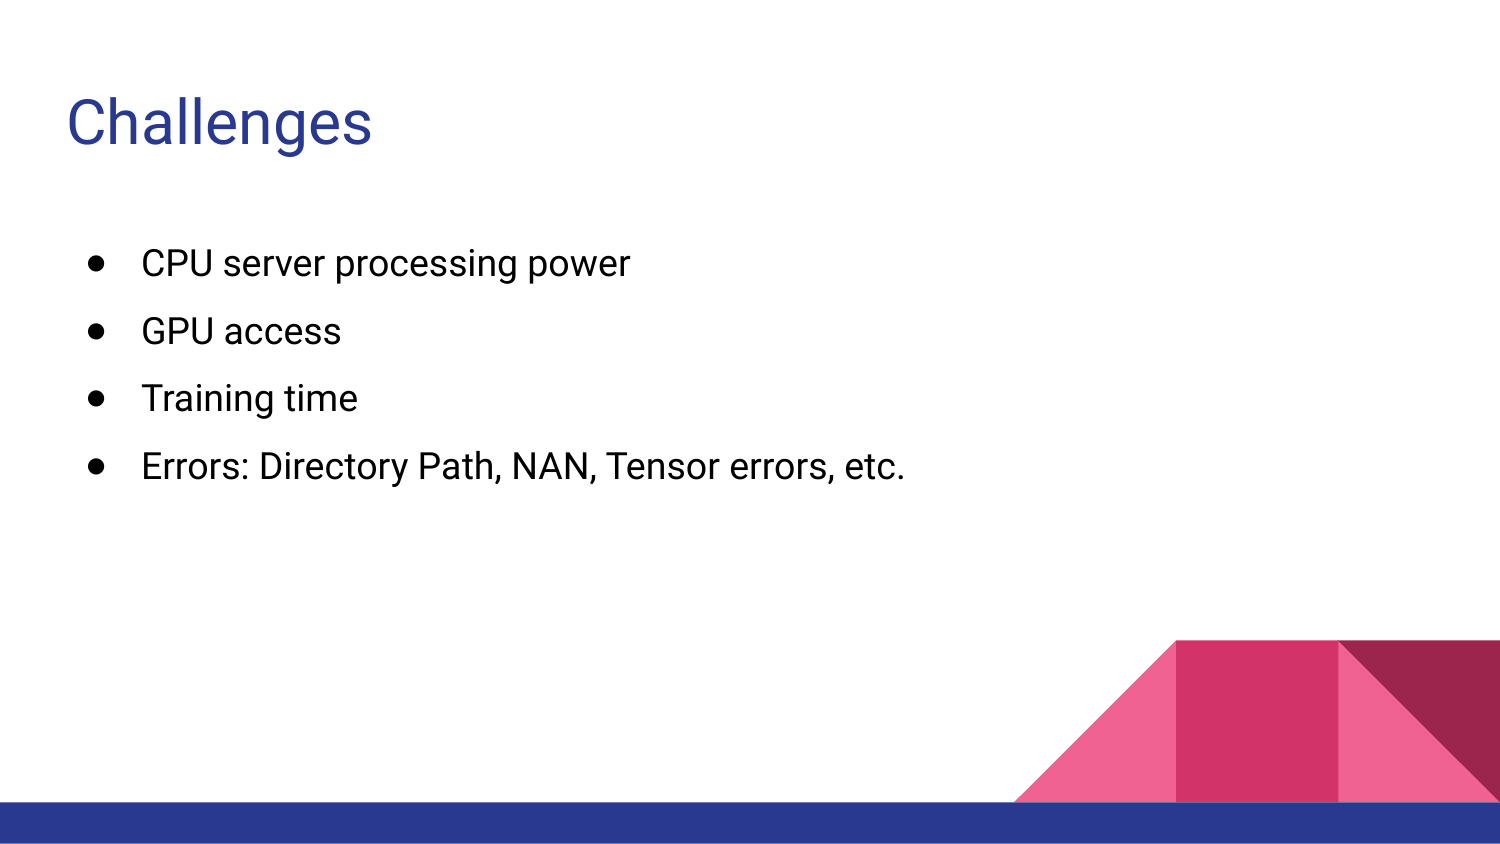

# Challenges
CPU server processing power
GPU access
Training time
Errors: Directory Path, NAN, Tensor errors, etc.